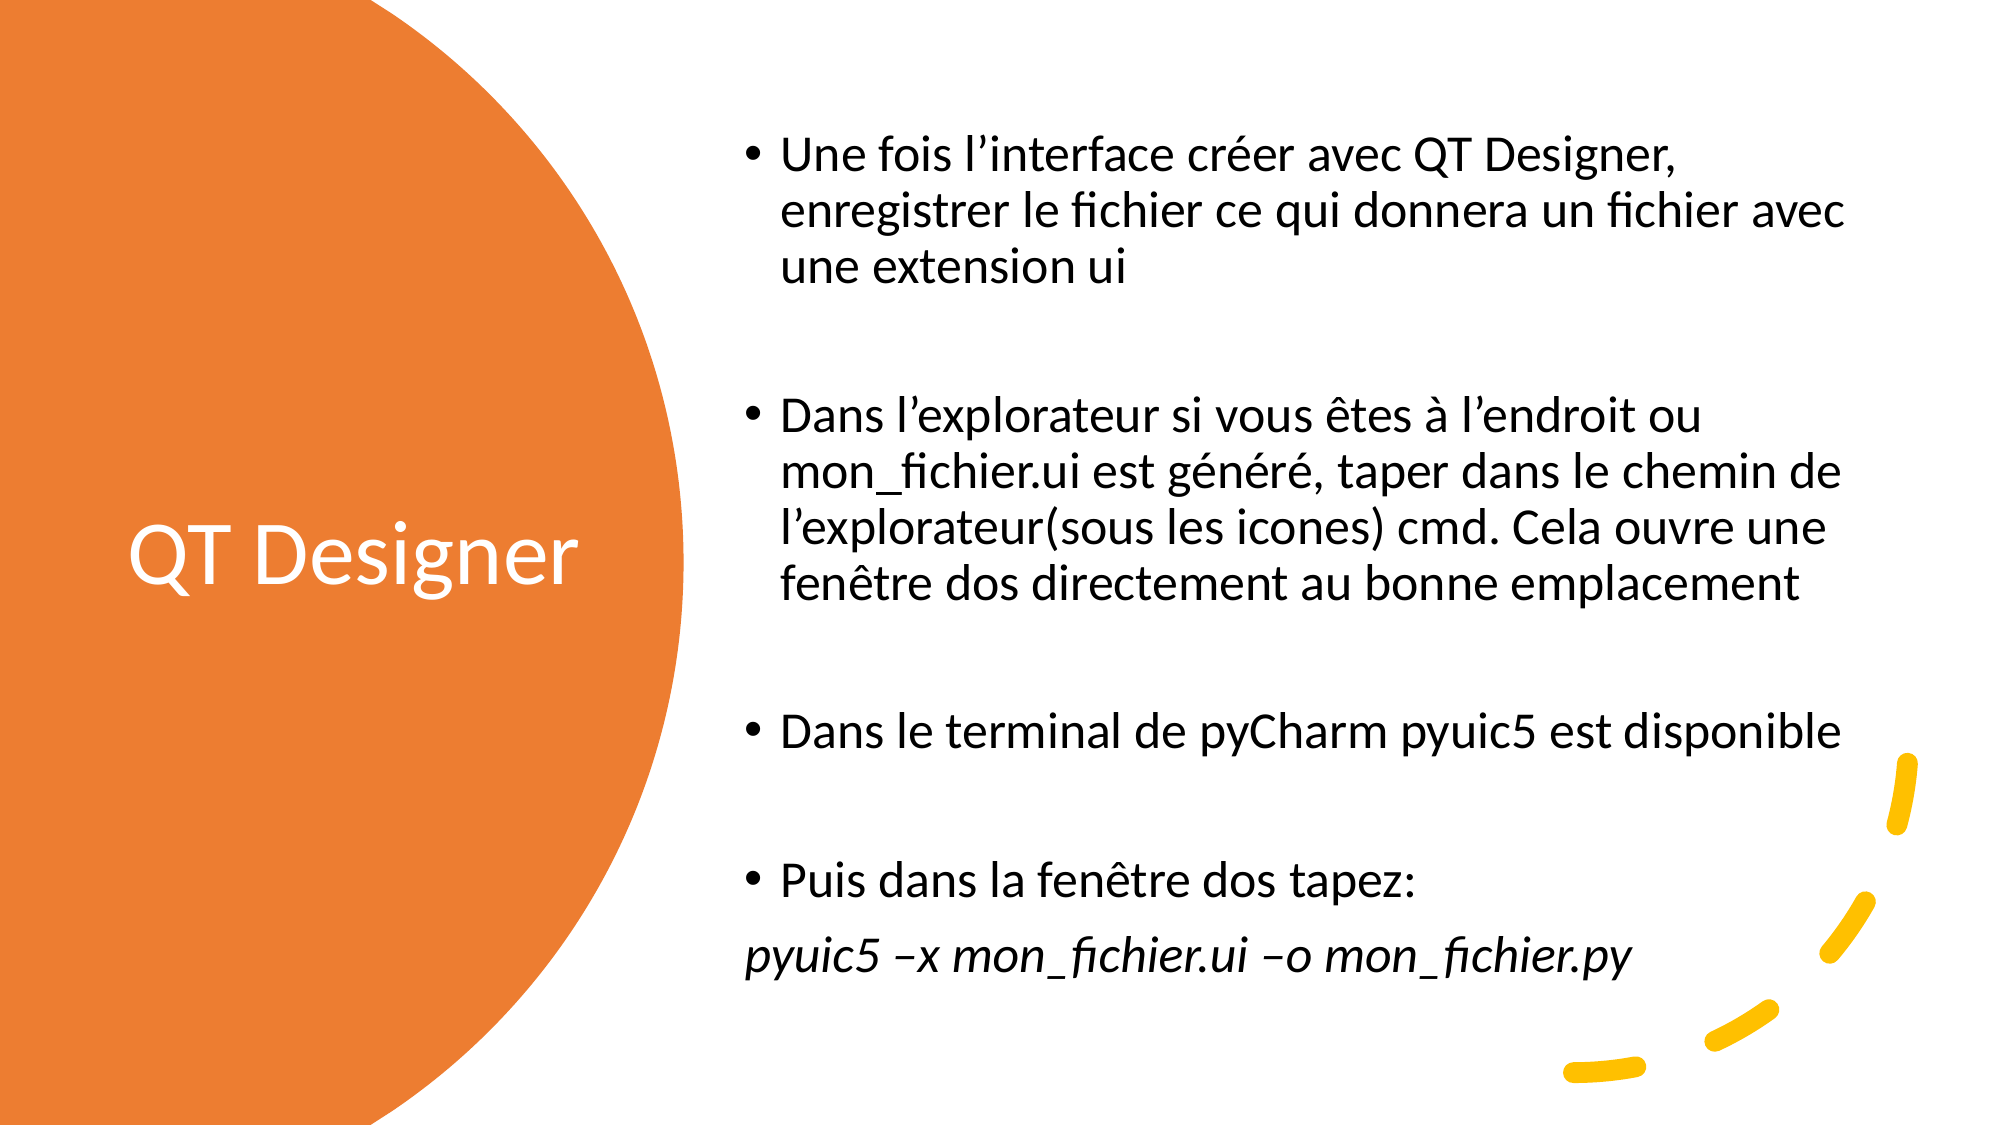

Une fois l’interface créer avec QT Designer, enregistrer le fichier ce qui donnera un fichier avec une extension ui

Dans l’explorateur si vous êtes à l’endroit ou mon_fichier.ui est généré, taper dans le chemin de l’explorateur(sous les icones) cmd. Cela ouvre une fenêtre dos directement au bonne emplacement

Dans le terminal de pyCharm pyuic5 est disponible

Puis dans la fenêtre dos tapez:
pyuic5 –x mon_fichier.ui –o mon_fichier.py
# QT Designer

661